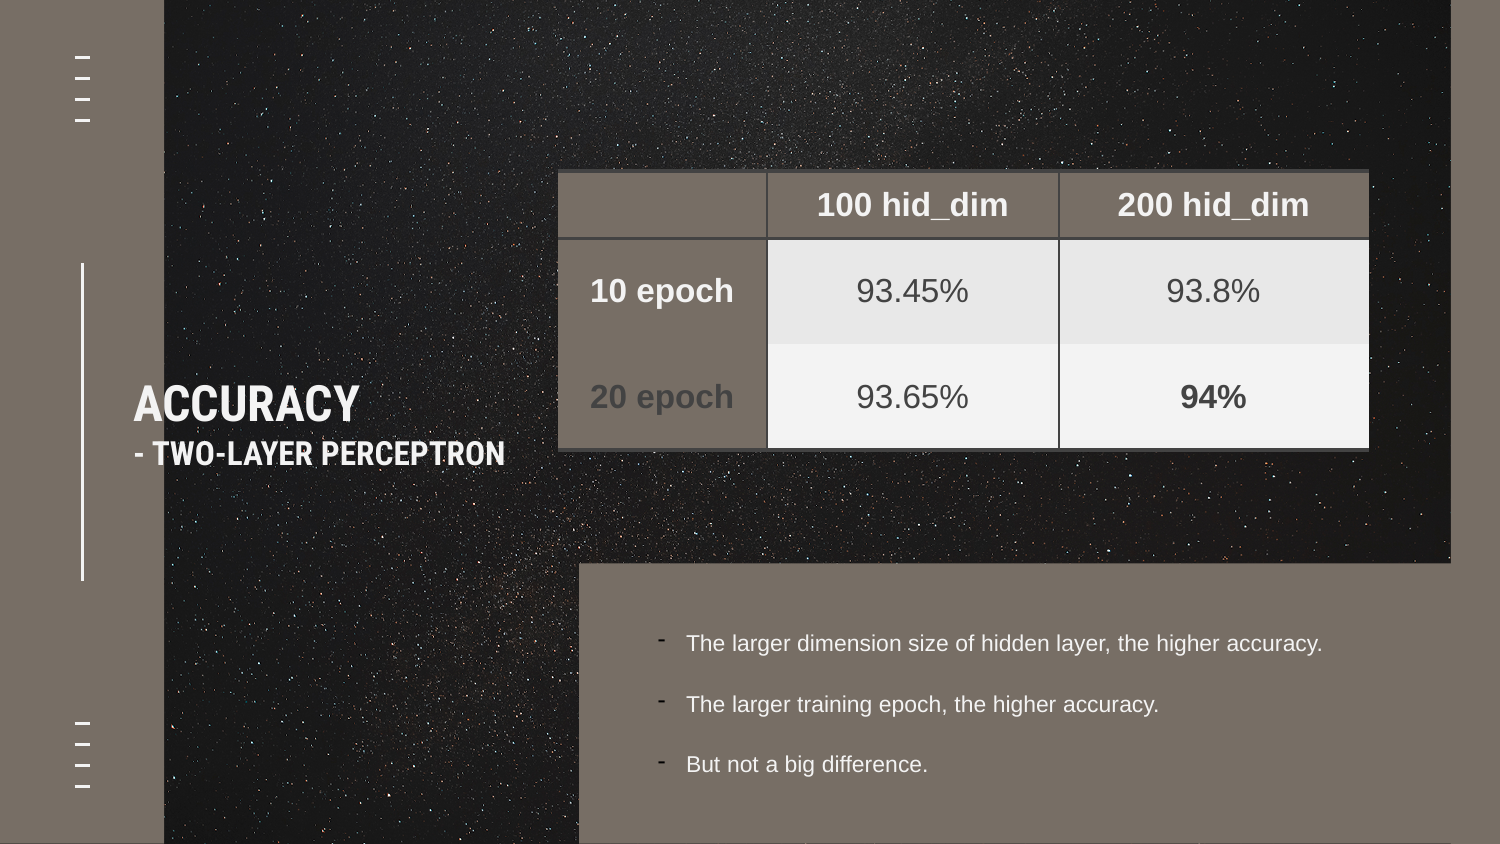

|  | 100 hid\_dim | 200 hid\_dim |
| --- | --- | --- |
| 10 epoch | 93.45% | 93.8% |
| 20 epoch | 93.65% | 94% |
# ACCURACY - TWO-LAYER PERCEPTRON

The larger dimension size of hidden layer, the higher accuracy.
The larger training epoch, the higher accuracy.
But not a big difference.